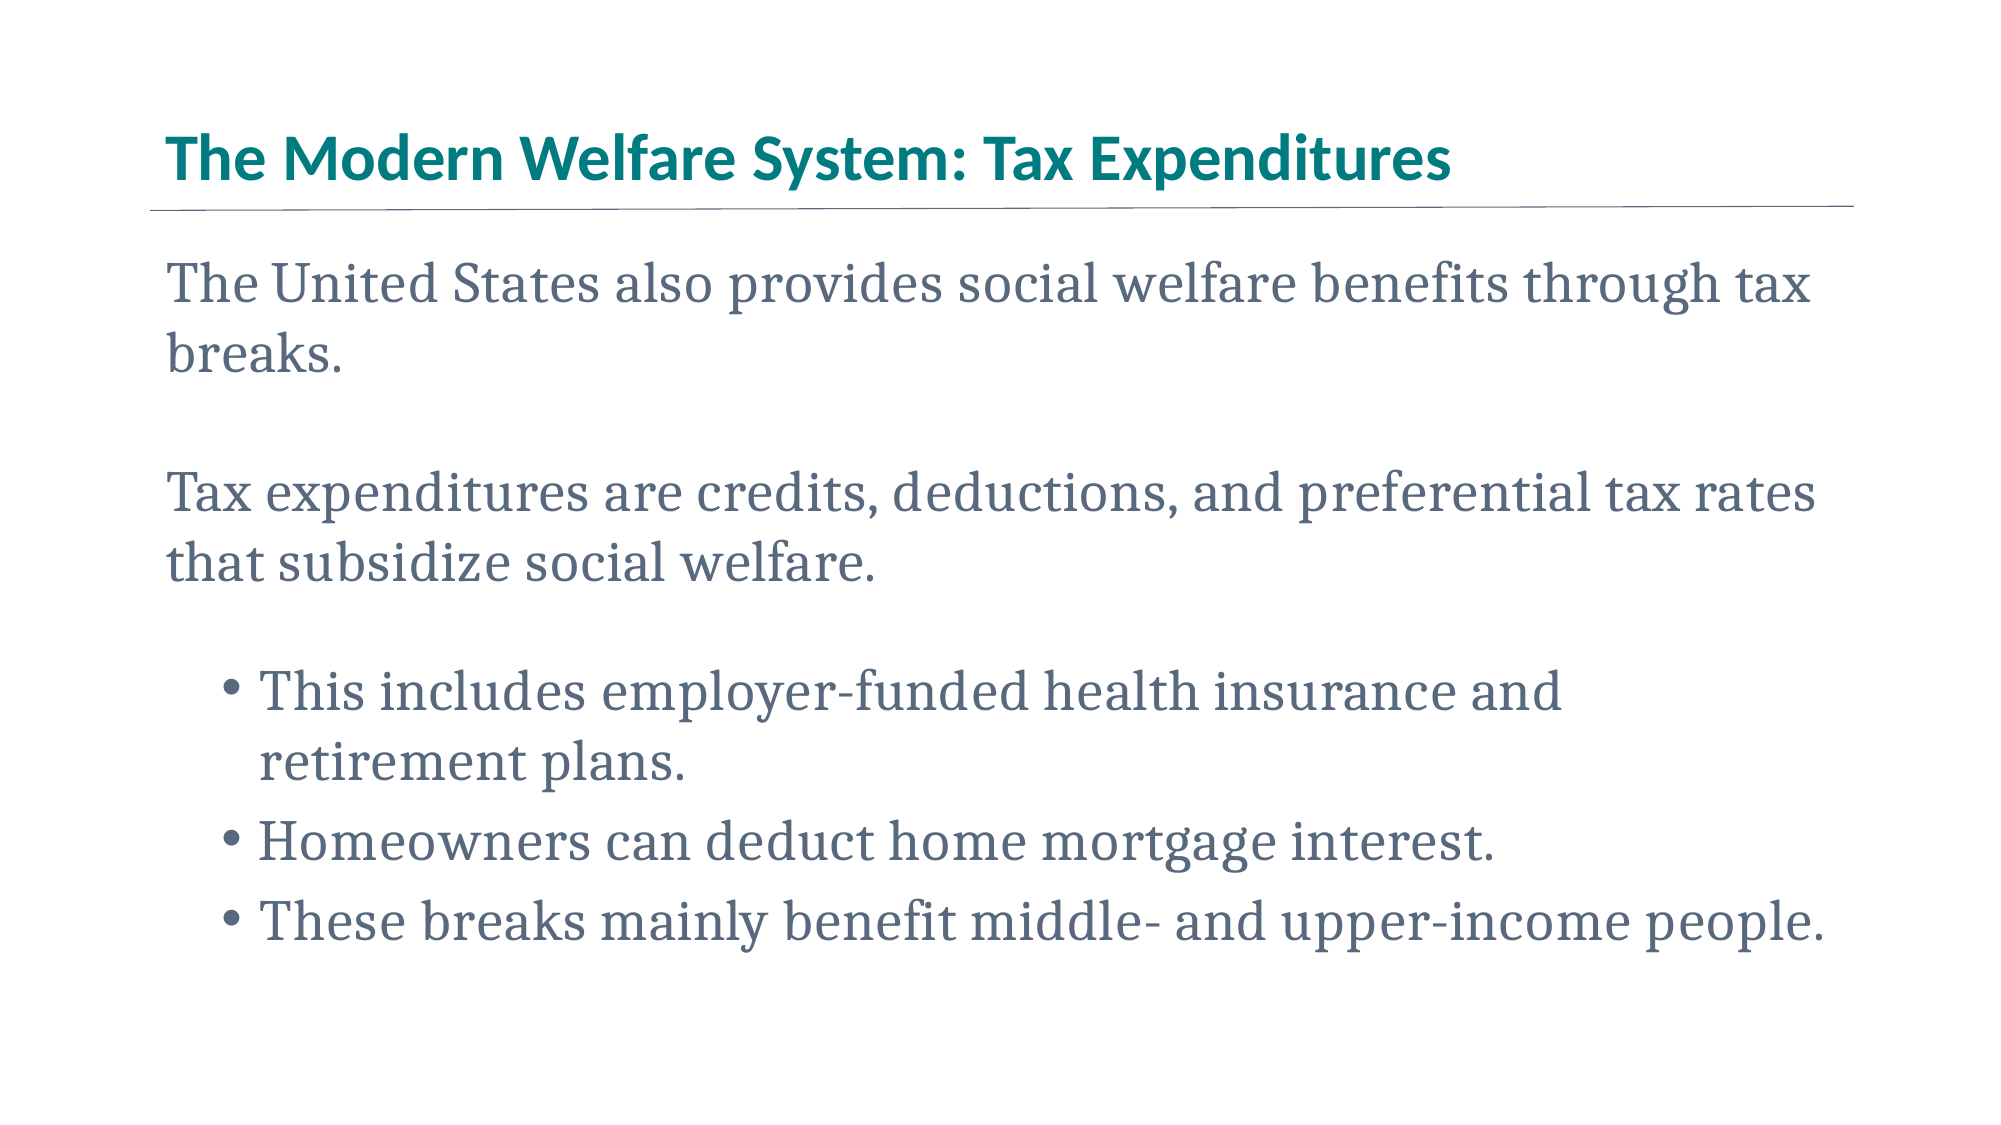

# The Modern Welfare System: Tax Expenditures
The United States also provides social welfare benefits through tax breaks.

Tax expenditures are credits, deductions, and preferential tax rates that subsidize social welfare.

This includes employer-funded health insurance and retirement plans.
Homeowners can deduct home mortgage interest.
These breaks mainly benefit middle- and upper-income people.